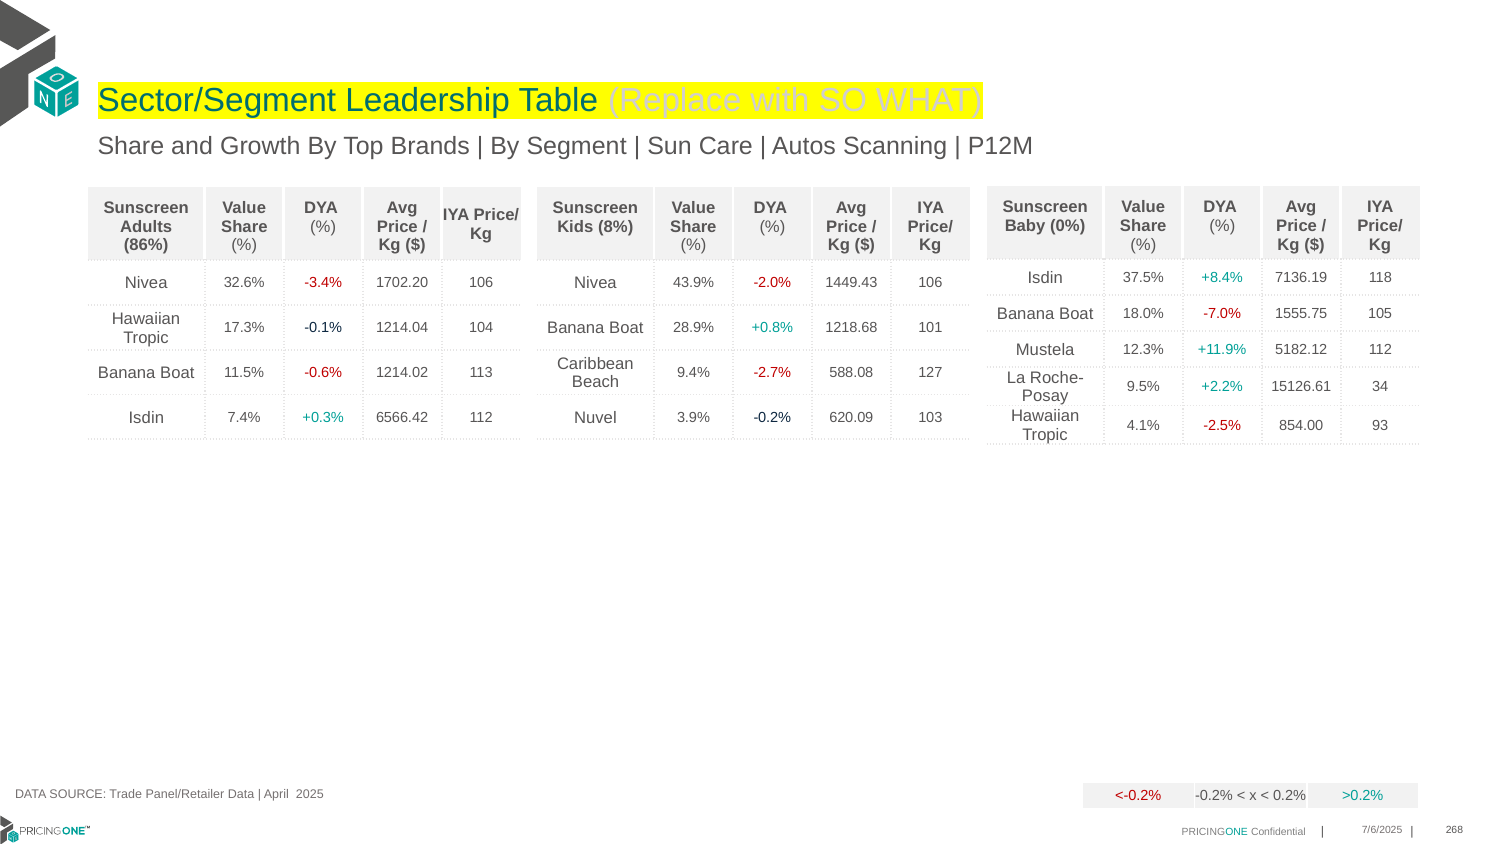

# Sector/Segment Leadership Table (Replace with SO WHAT)
Share and Growth By Top Brands | By Segment | Sun Care | Autos Scanning | P12M
| Sunscreen Baby (0%) | Value Share (%) | DYA (%) | Avg Price /Kg ($) | IYA Price/Kg |
| --- | --- | --- | --- | --- |
| Isdin | 37.5% | +8.4% | 7136.19 | 118 |
| Banana Boat | 18.0% | -7.0% | 1555.75 | 105 |
| Mustela | 12.3% | +11.9% | 5182.12 | 112 |
| La Roche-Posay | 9.5% | +2.2% | 15126.61 | 34 |
| Hawaiian Tropic | 4.1% | -2.5% | 854.00 | 93 |
| Sunscreen Adults (86%) | Value Share (%) | DYA (%) | Avg Price /Kg ($) | IYA Price/ Kg |
| --- | --- | --- | --- | --- |
| Nivea | 32.6% | -3.4% | 1702.20 | 106 |
| Hawaiian Tropic | 17.3% | -0.1% | 1214.04 | 104 |
| Banana Boat | 11.5% | -0.6% | 1214.02 | 113 |
| Isdin | 7.4% | +0.3% | 6566.42 | 112 |
| Sunscreen Kids (8%) | Value Share (%) | DYA (%) | Avg Price /Kg ($) | IYA Price/Kg |
| --- | --- | --- | --- | --- |
| Nivea | 43.9% | -2.0% | 1449.43 | 106 |
| Banana Boat | 28.9% | +0.8% | 1218.68 | 101 |
| Caribbean Beach | 9.4% | -2.7% | 588.08 | 127 |
| Nuvel | 3.9% | -0.2% | 620.09 | 103 |
DATA SOURCE: Trade Panel/Retailer Data | April  2025
| <-0.2% | -0.2% < x < 0.2% | >0.2% |
| --- | --- | --- |

7/6/2025
268